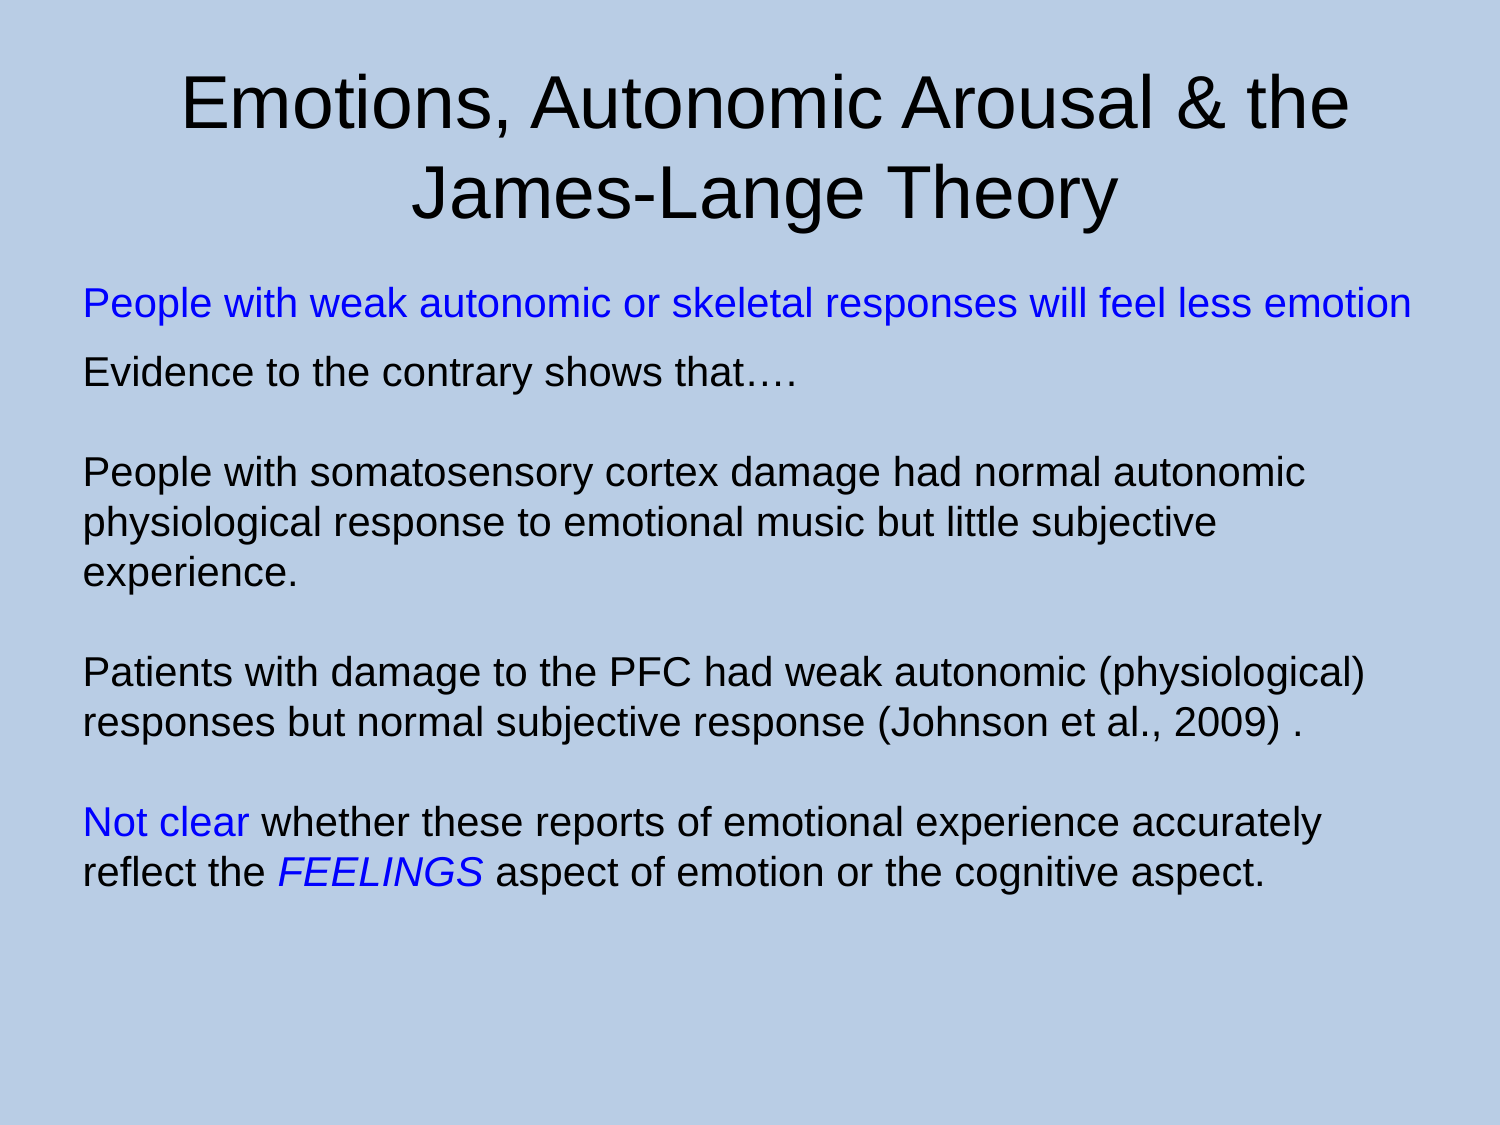

Emotions, Autonomic Arousal & the James-Lange Theory
People with weak autonomic or skeletal responses will feel less emotion
Evidence to the contrary shows that….

People with somatosensory cortex damage had normal autonomic physiological response to emotional music but little subjective experience.

Patients with damage to the PFC had weak autonomic (physiological)  responses but normal subjective response (Johnson et al., 2009) .

Not clear whether these reports of emotional experience accurately reflect the FEELINGS aspect of emotion or the cognitive aspect.